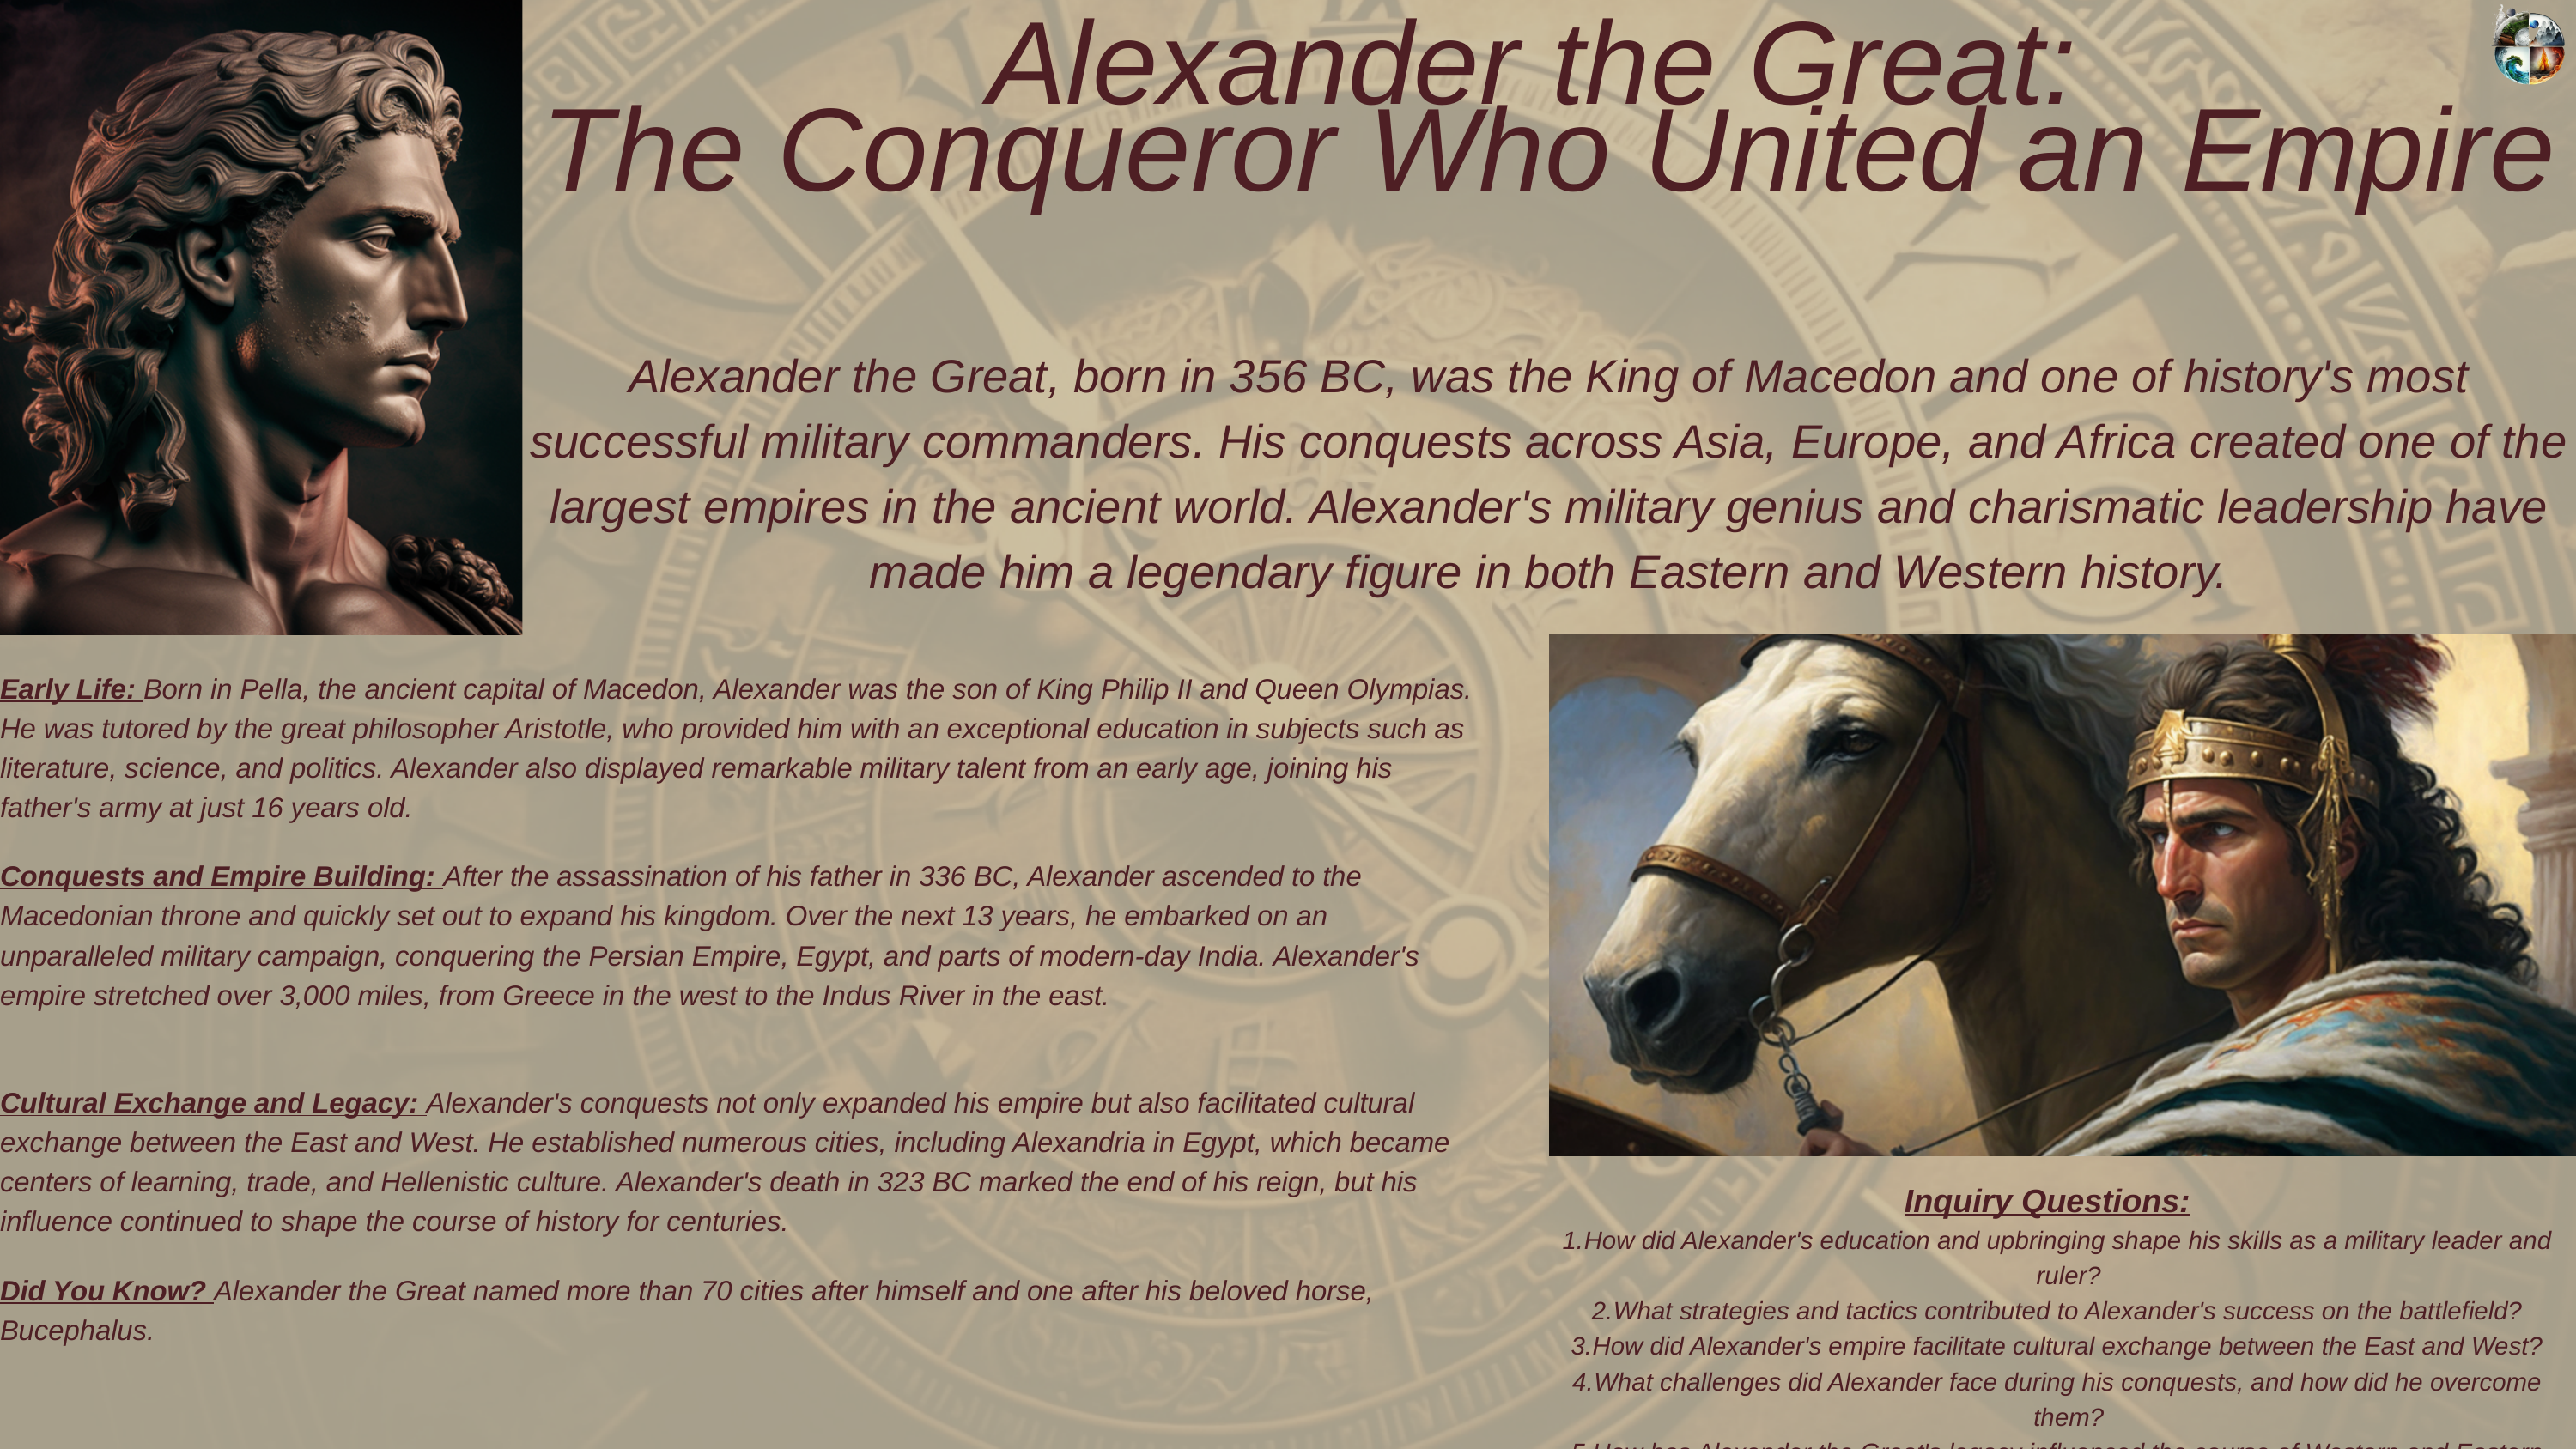

Alexander the Great:
The Conqueror Who United an Empire
Alexander the Great, born in 356 BC, was the King of Macedon and one of history's most successful military commanders. His conquests across Asia, Europe, and Africa created one of the largest empires in the ancient world. Alexander's military genius and charismatic leadership have made him a legendary figure in both Eastern and Western history.

Early Life: Born in Pella, the ancient capital of Macedon, Alexander was the son of King Philip II and Queen Olympias. He was tutored by the great philosopher Aristotle, who provided him with an exceptional education in subjects such as literature, science, and politics. Alexander also displayed remarkable military talent from an early age, joining his father's army at just 16 years old.
Conquests and Empire Building: After the assassination of his father in 336 BC, Alexander ascended to the Macedonian throne and quickly set out to expand his kingdom. Over the next 13 years, he embarked on an unparalleled military campaign, conquering the Persian Empire, Egypt, and parts of modern-day India. Alexander's empire stretched over 3,000 miles, from Greece in the west to the Indus River in the east.
Cultural Exchange and Legacy: Alexander's conquests not only expanded his empire but also facilitated cultural exchange between the East and West. He established numerous cities, including Alexandria in Egypt, which became centers of learning, trade, and Hellenistic culture. Alexander's death in 323 BC marked the end of his reign, but his influence continued to shape the course of history for centuries.
Inquiry Questions:
How did Alexander's education and upbringing shape his skills as a military leader and ruler?
What strategies and tactics contributed to Alexander's success on the battlefield?
How did Alexander's empire facilitate cultural exchange between the East and West?
What challenges did Alexander face during his conquests, and how did he overcome them?
How has Alexander the Great's legacy influenced the course of Western and Eastern history?
Did You Know? Alexander the Great named more than 70 cities after himself and one after his beloved horse, Bucephalus.